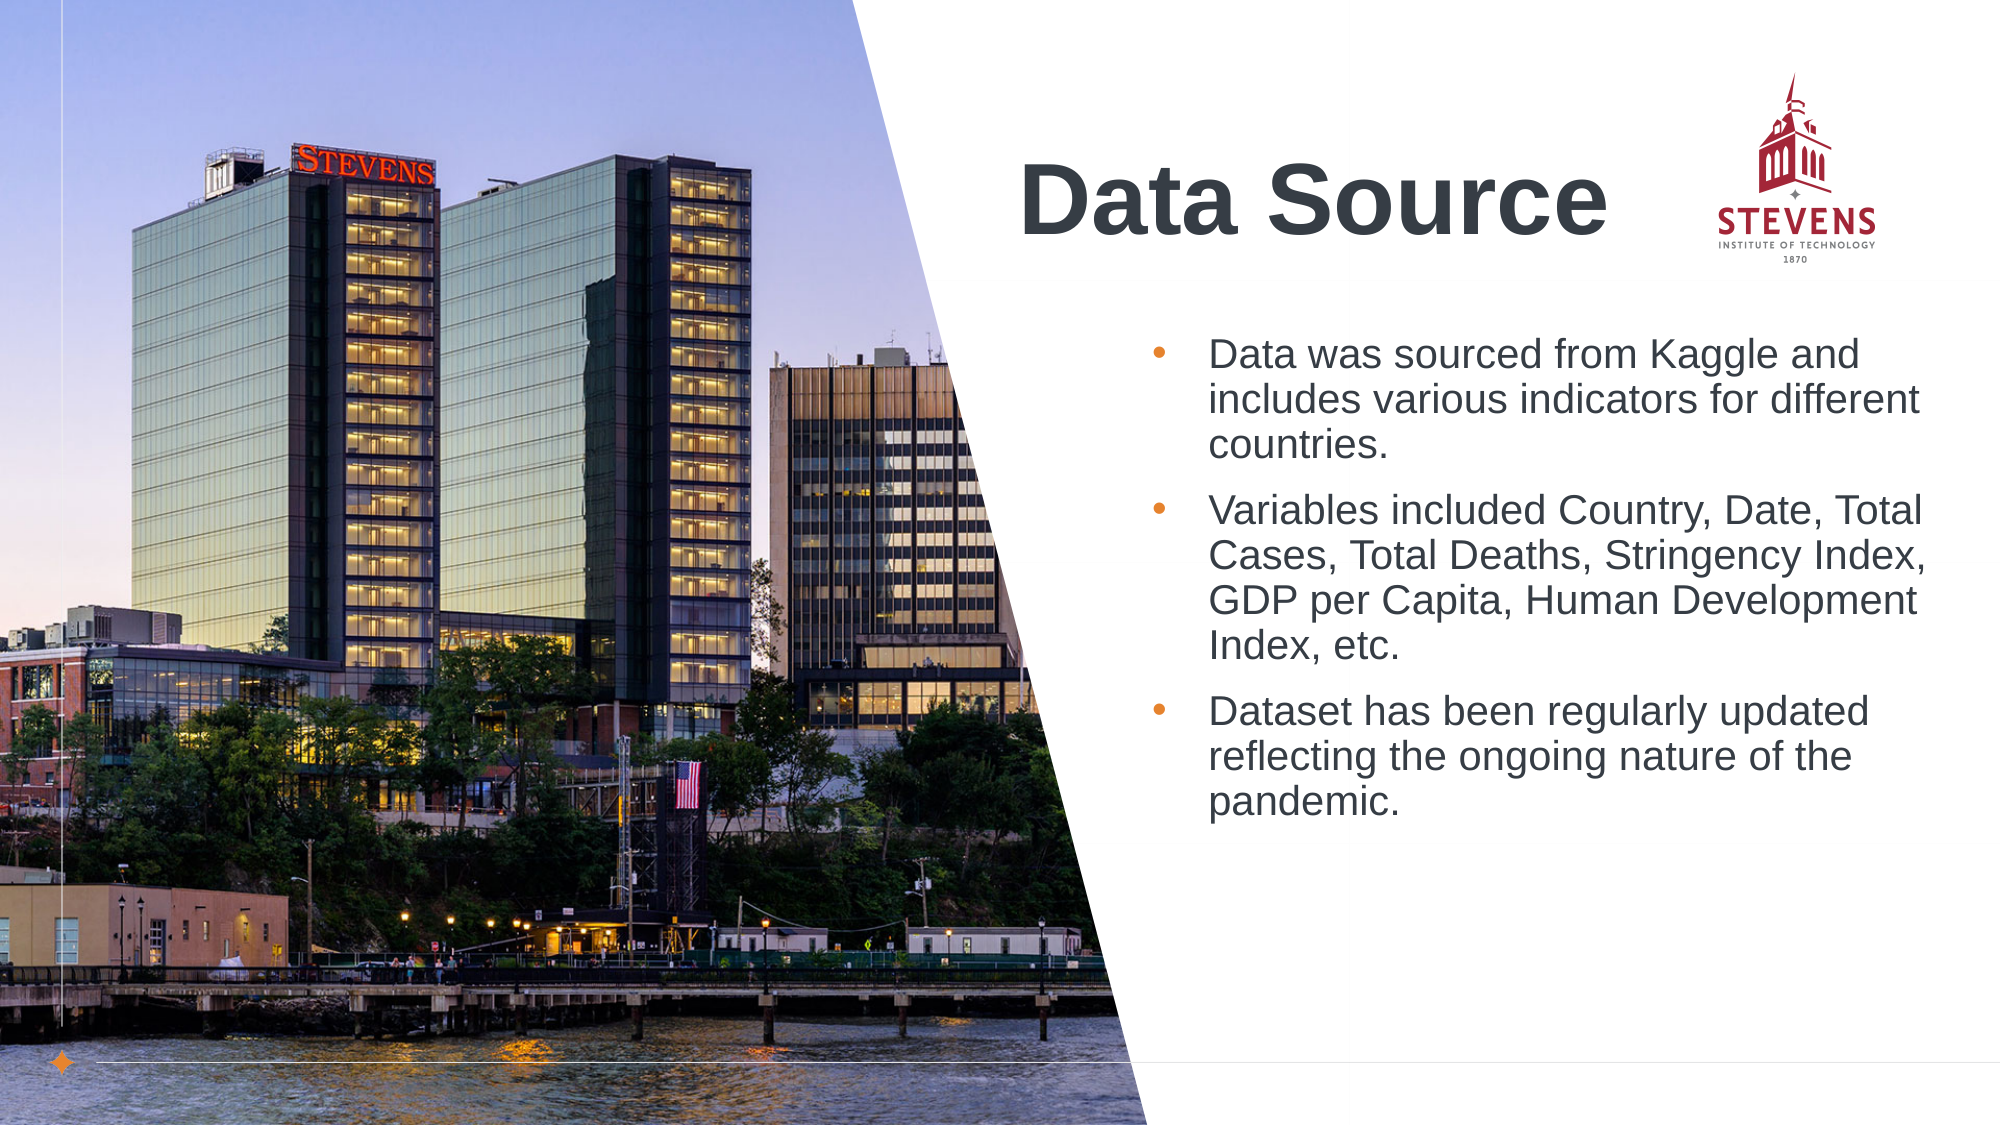

# Data Source
Data was sourced from Kaggle and includes various indicators for different countries.
Variables included Country, Date, Total Cases, Total Deaths, Stringency Index, GDP per Capita, Human Development Index, etc.
Dataset has been regularly updated reflecting the ongoing nature of the pandemic.